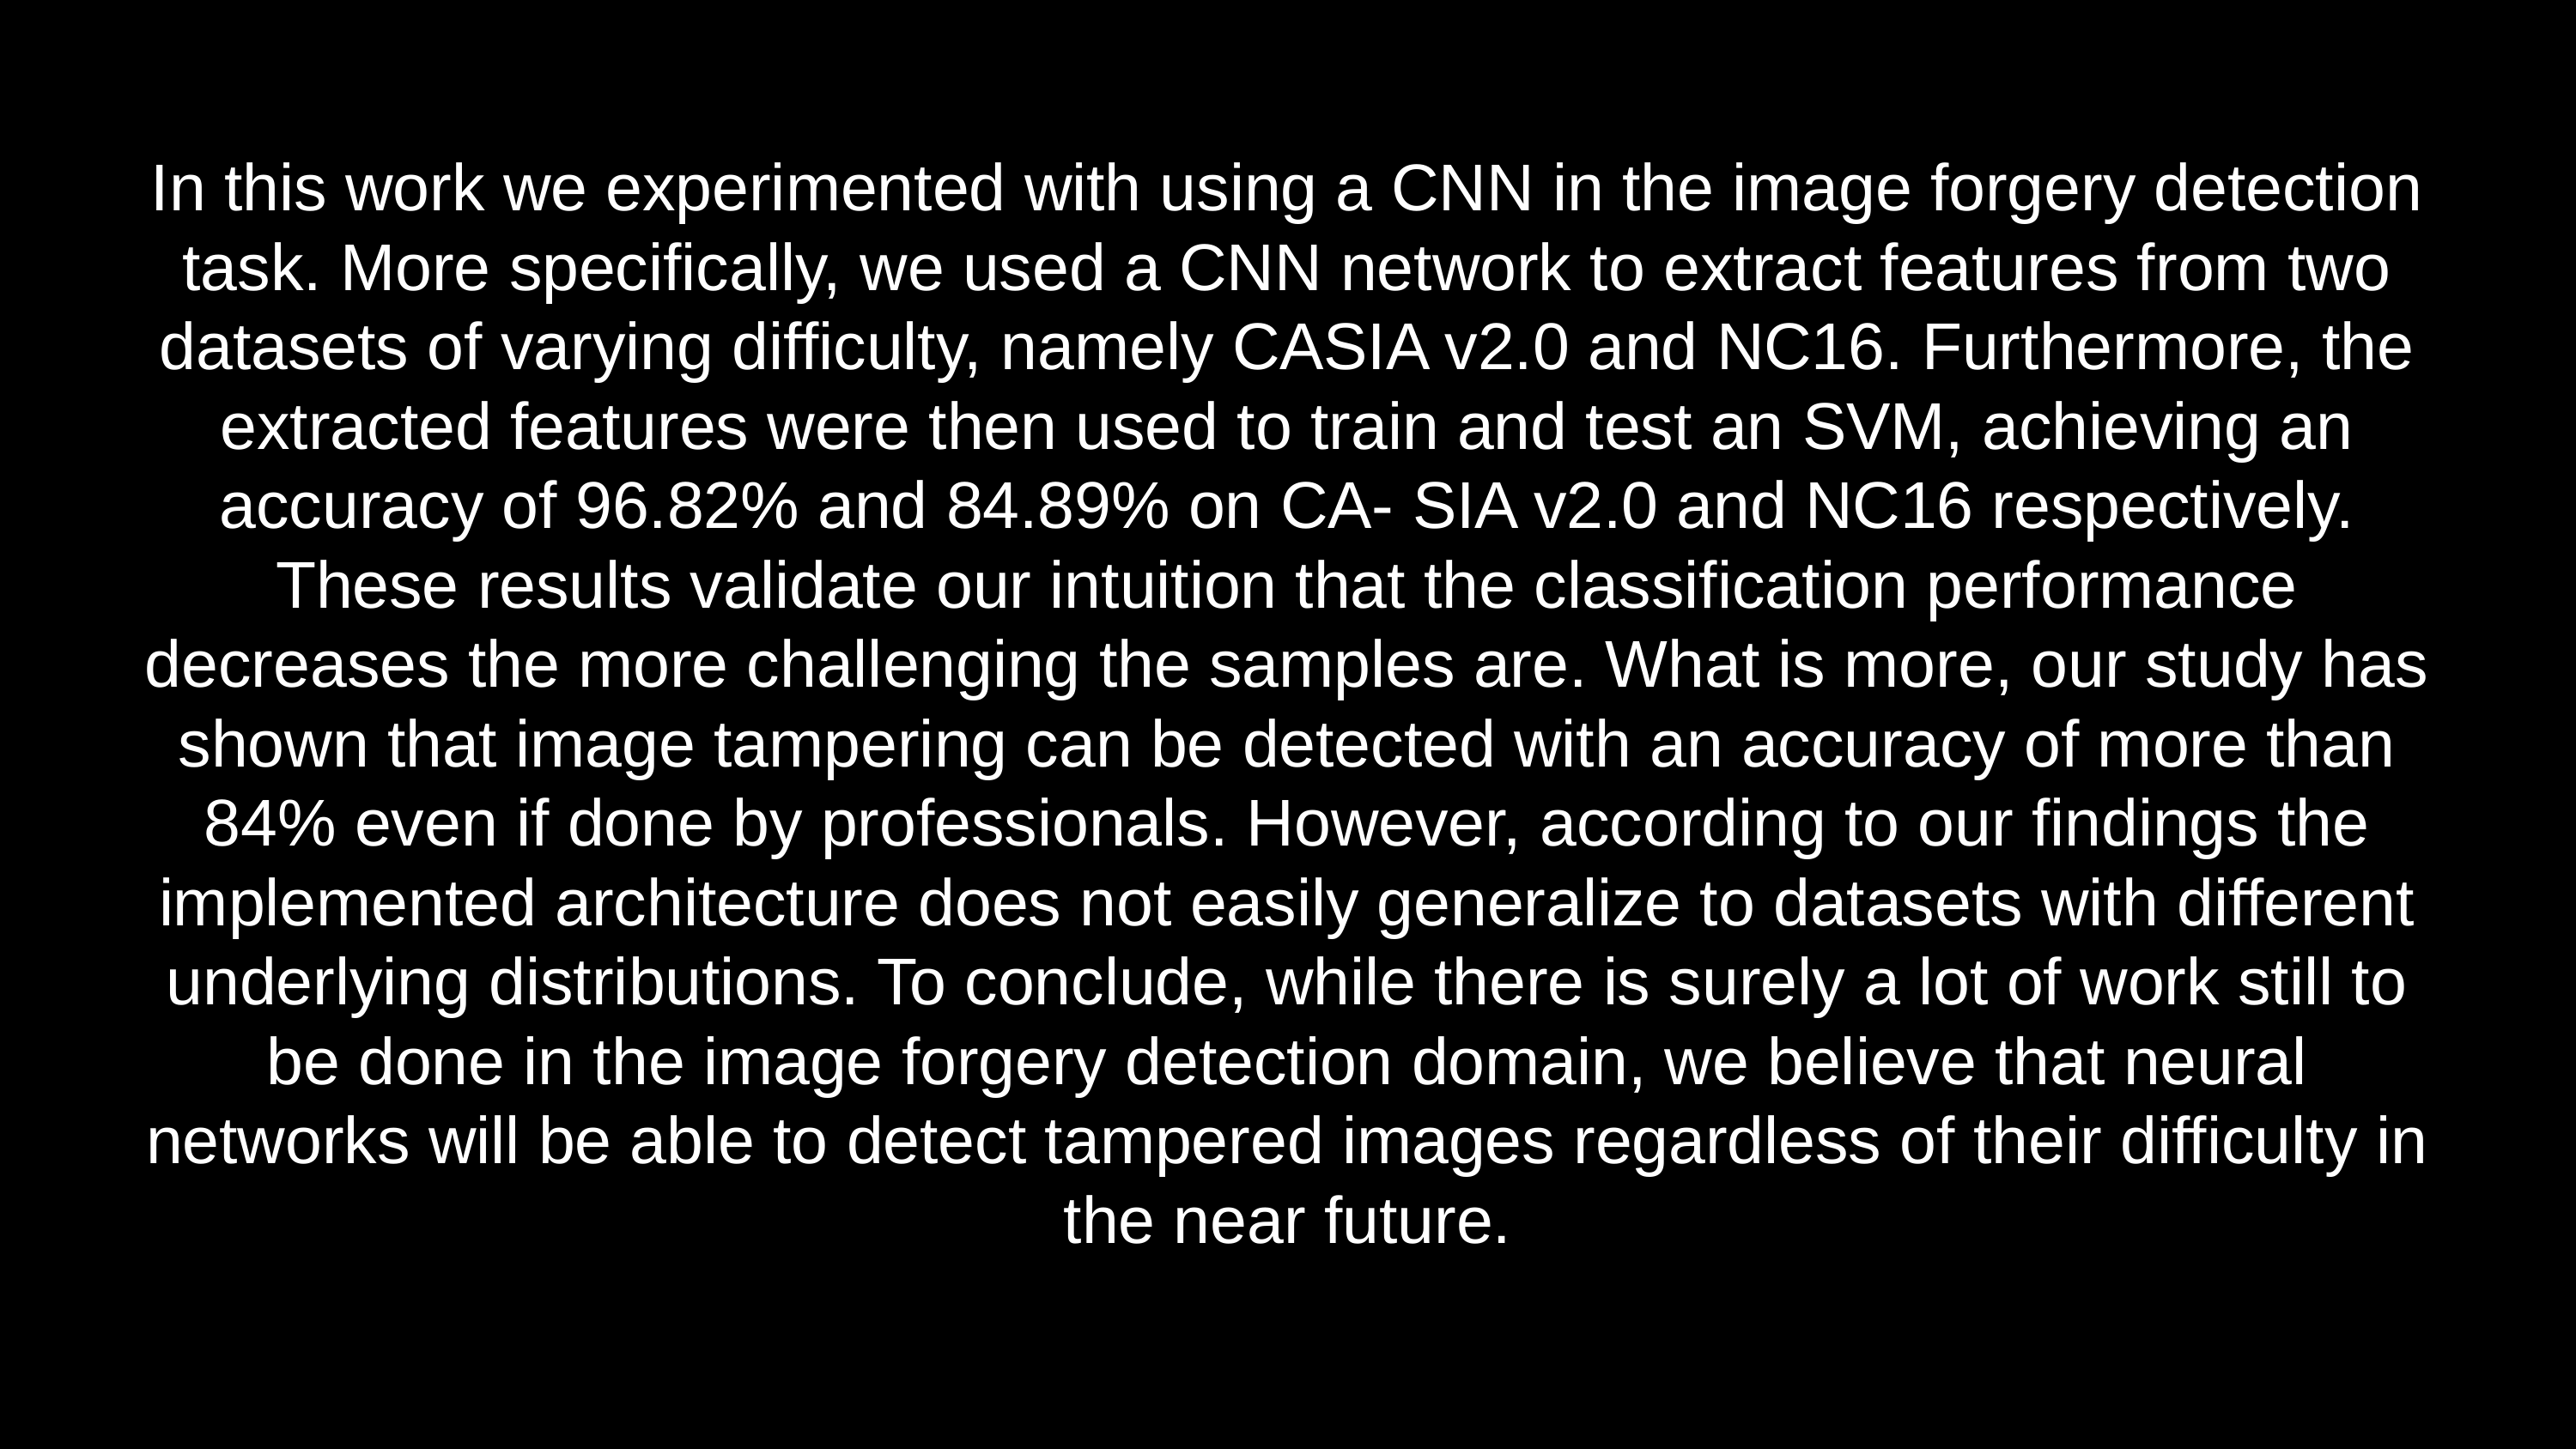

In this work we experimented with using a CNN in the image forgery detection task. More specifically, we used a CNN network to extract features from two datasets of varying difficulty, namely CASIA v2.0 and NC16. Furthermore, the extracted features were then used to train and test an SVM, achieving an accuracy of 96.82% and 84.89% on CA- SIA v2.0 and NC16 respectively. These results validate our intuition that the classification performance decreases the more challenging the samples are. What is more, our study has shown that image tampering can be detected with an accuracy of more than 84% even if done by professionals. However, according to our findings the implemented architecture does not easily generalize to datasets with different underlying distributions. To conclude, while there is surely a lot of work still to be done in the image forgery detection domain, we believe that neural networks will be able to detect tampered images regardless of their difficulty in the near future.